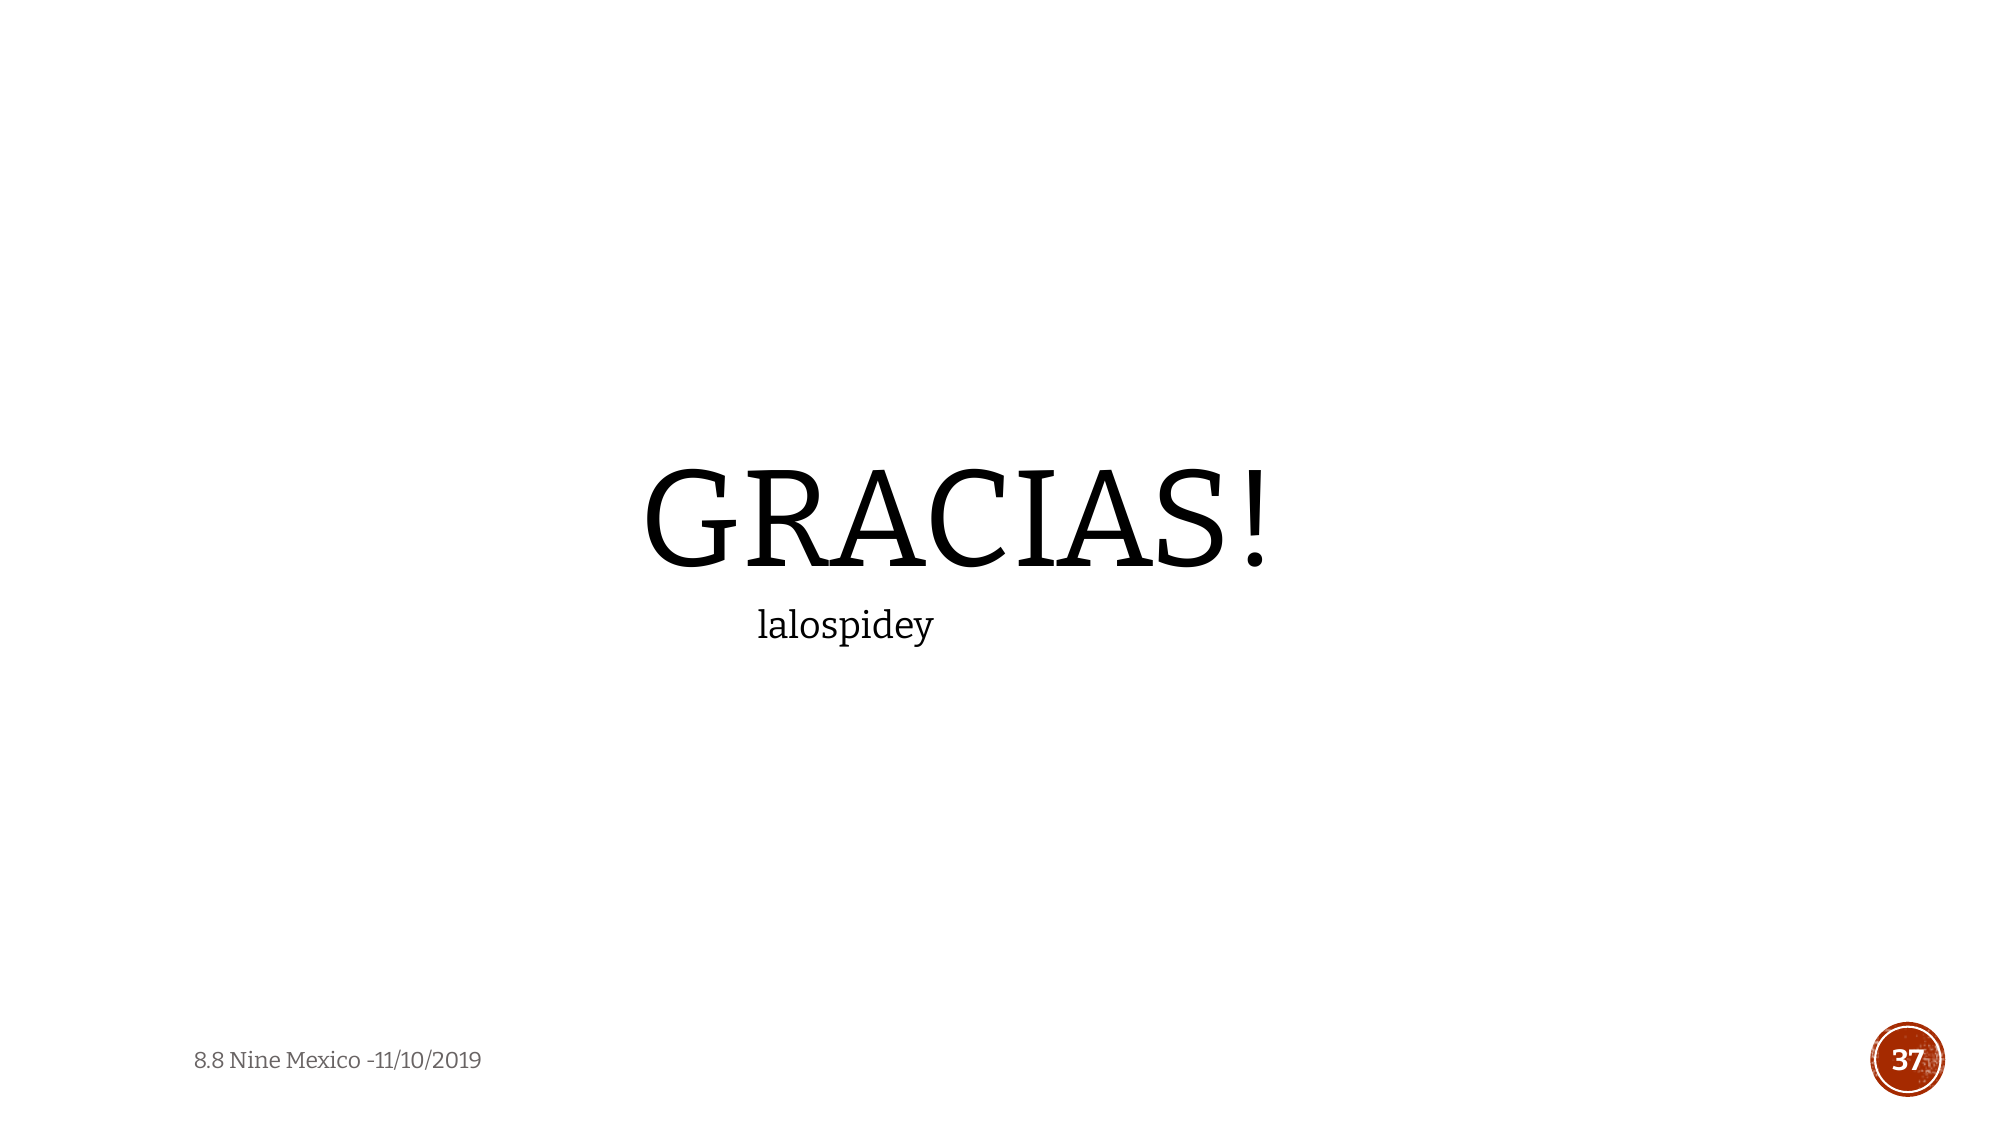

# Gracias!
lalospidey
8.8 Nine Mexico -11/10/2019
37